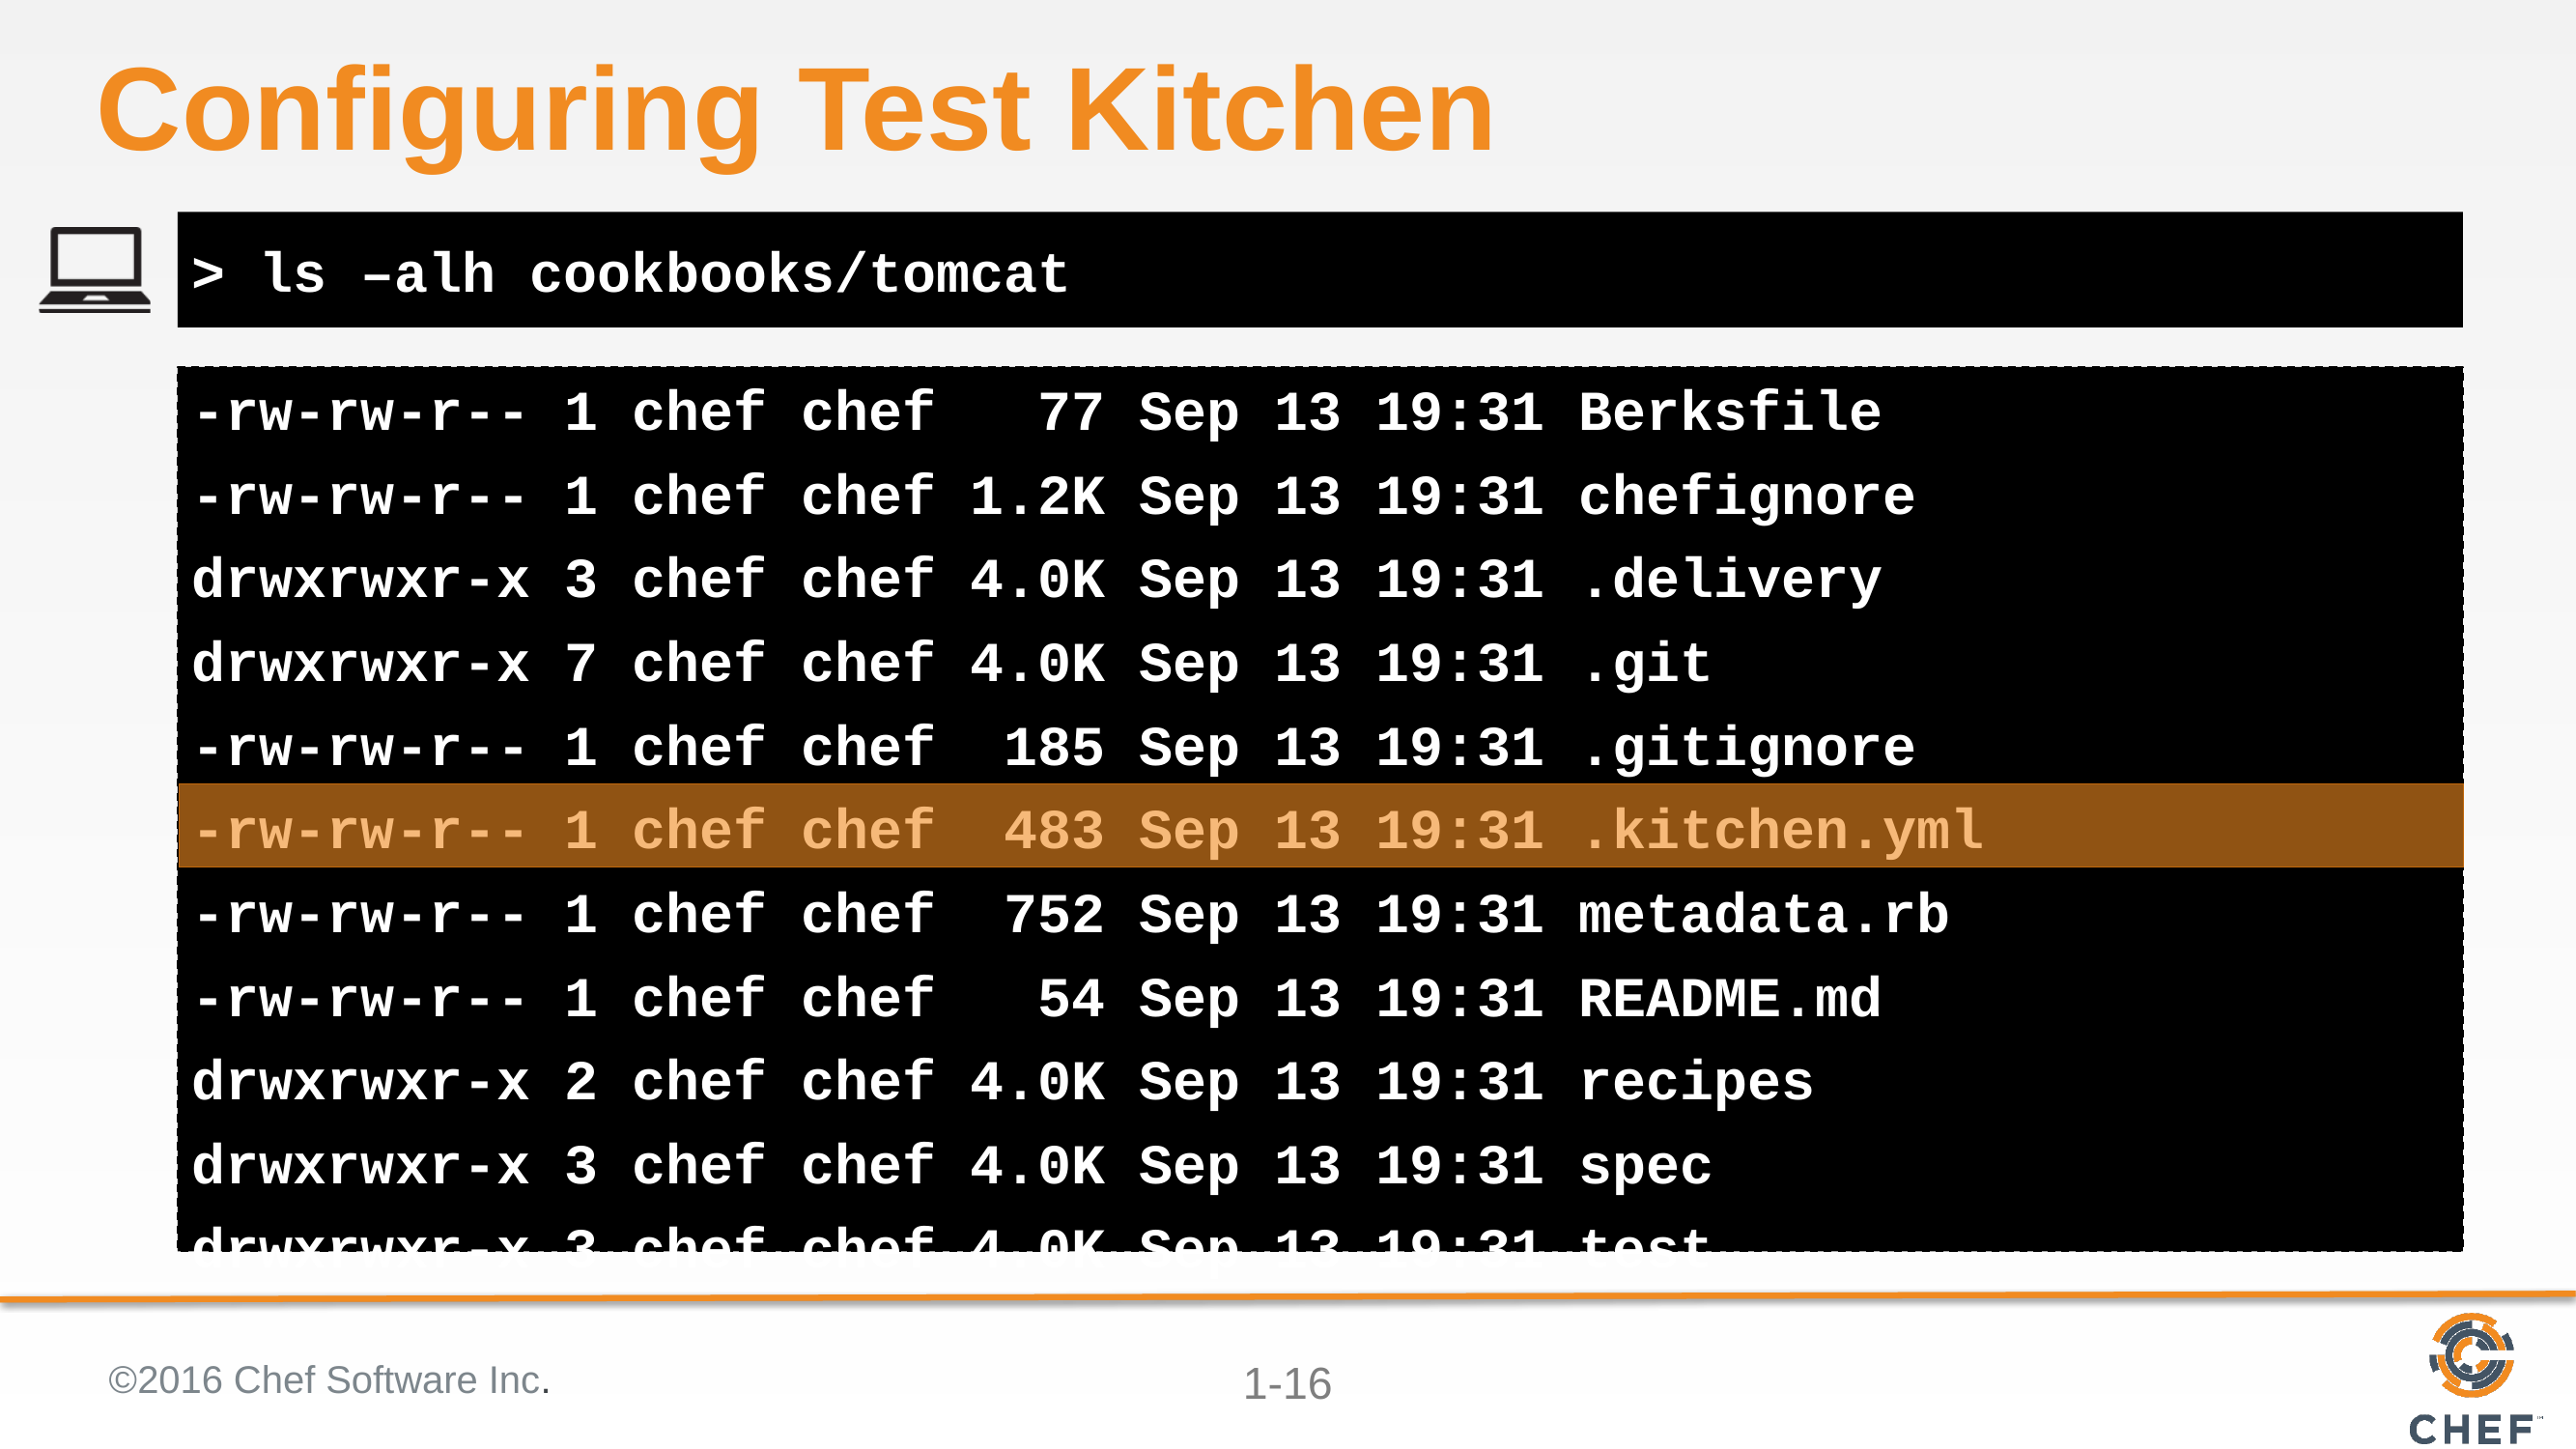

# Configuring Test Kitchen
> ls –alh cookbooks/tomcat
-rw-rw-r-- 1 chef chef   77 Sep 13 19:31 Berksfile
-rw-rw-r-- 1 chef chef 1.2K Sep 13 19:31 chefignore
drwxrwxr-x 3 chef chef 4.0K Sep 13 19:31 .delivery
drwxrwxr-x 7 chef chef 4.0K Sep 13 19:31 .git
-rw-rw-r-- 1 chef chef  185 Sep 13 19:31 .gitignore
-rw-rw-r-- 1 chef chef  483 Sep 13 19:31 .kitchen.yml
-rw-rw-r-- 1 chef chef  752 Sep 13 19:31 metadata.rb
-rw-rw-r-- 1 chef chef   54 Sep 13 19:31 README.md
drwxrwxr-x 2 chef chef 4.0K Sep 13 19:31 recipes
drwxrwxr-x 3 chef chef 4.0K Sep 13 19:31 spec
drwxrwxr-x 3 chef chef 4.0K Sep 13 19:31 test